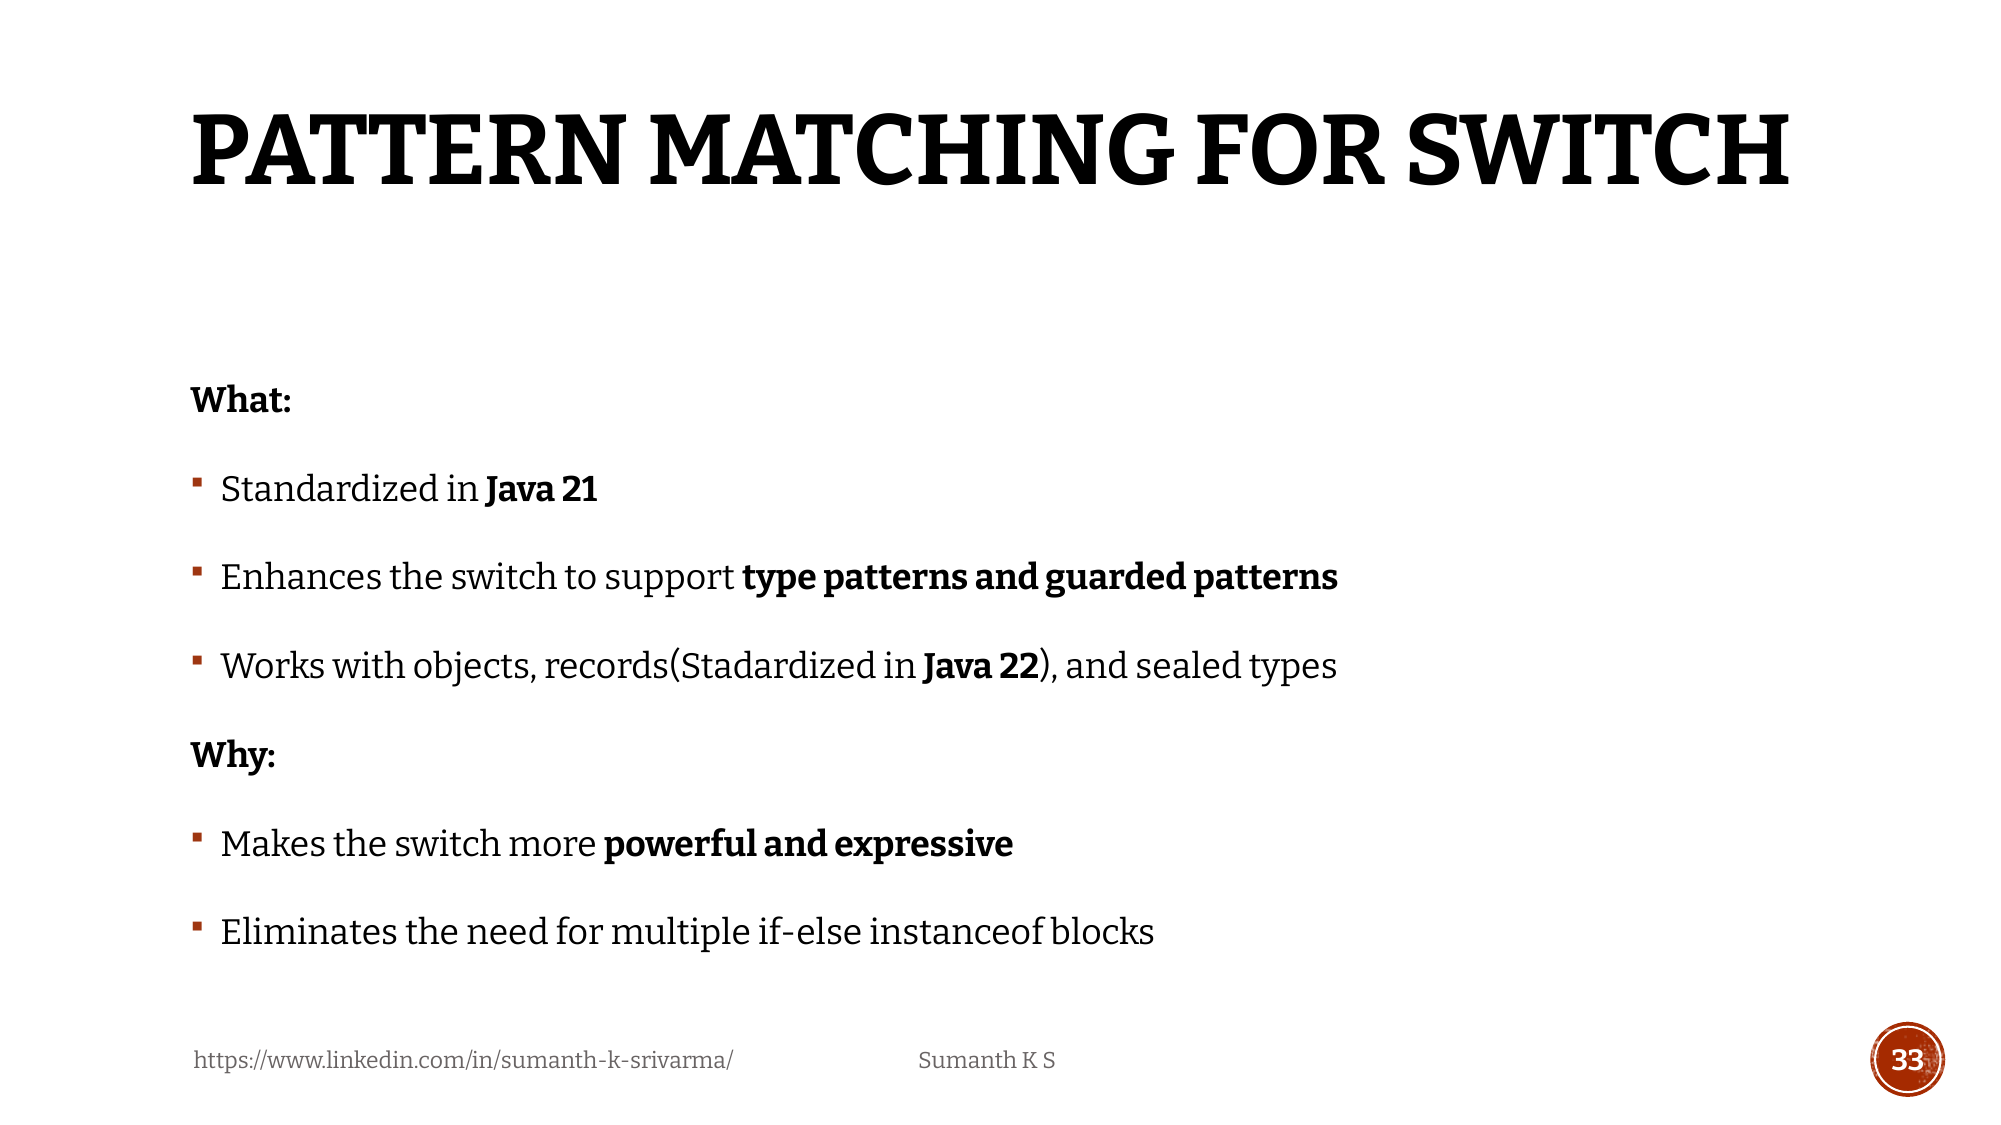

# Pattern Matching for switch
What:
Standardized in Java 21
Enhances the switch to support type patterns and guarded patterns
Works with objects, records(Stadardized in Java 22), and sealed types
Why:
Makes the switch more powerful and expressive
Eliminates the need for multiple if-else instanceof blocks

https://www.linkedin.com/in/sumanth-k-srivarma/                                         Sumanth K S
33